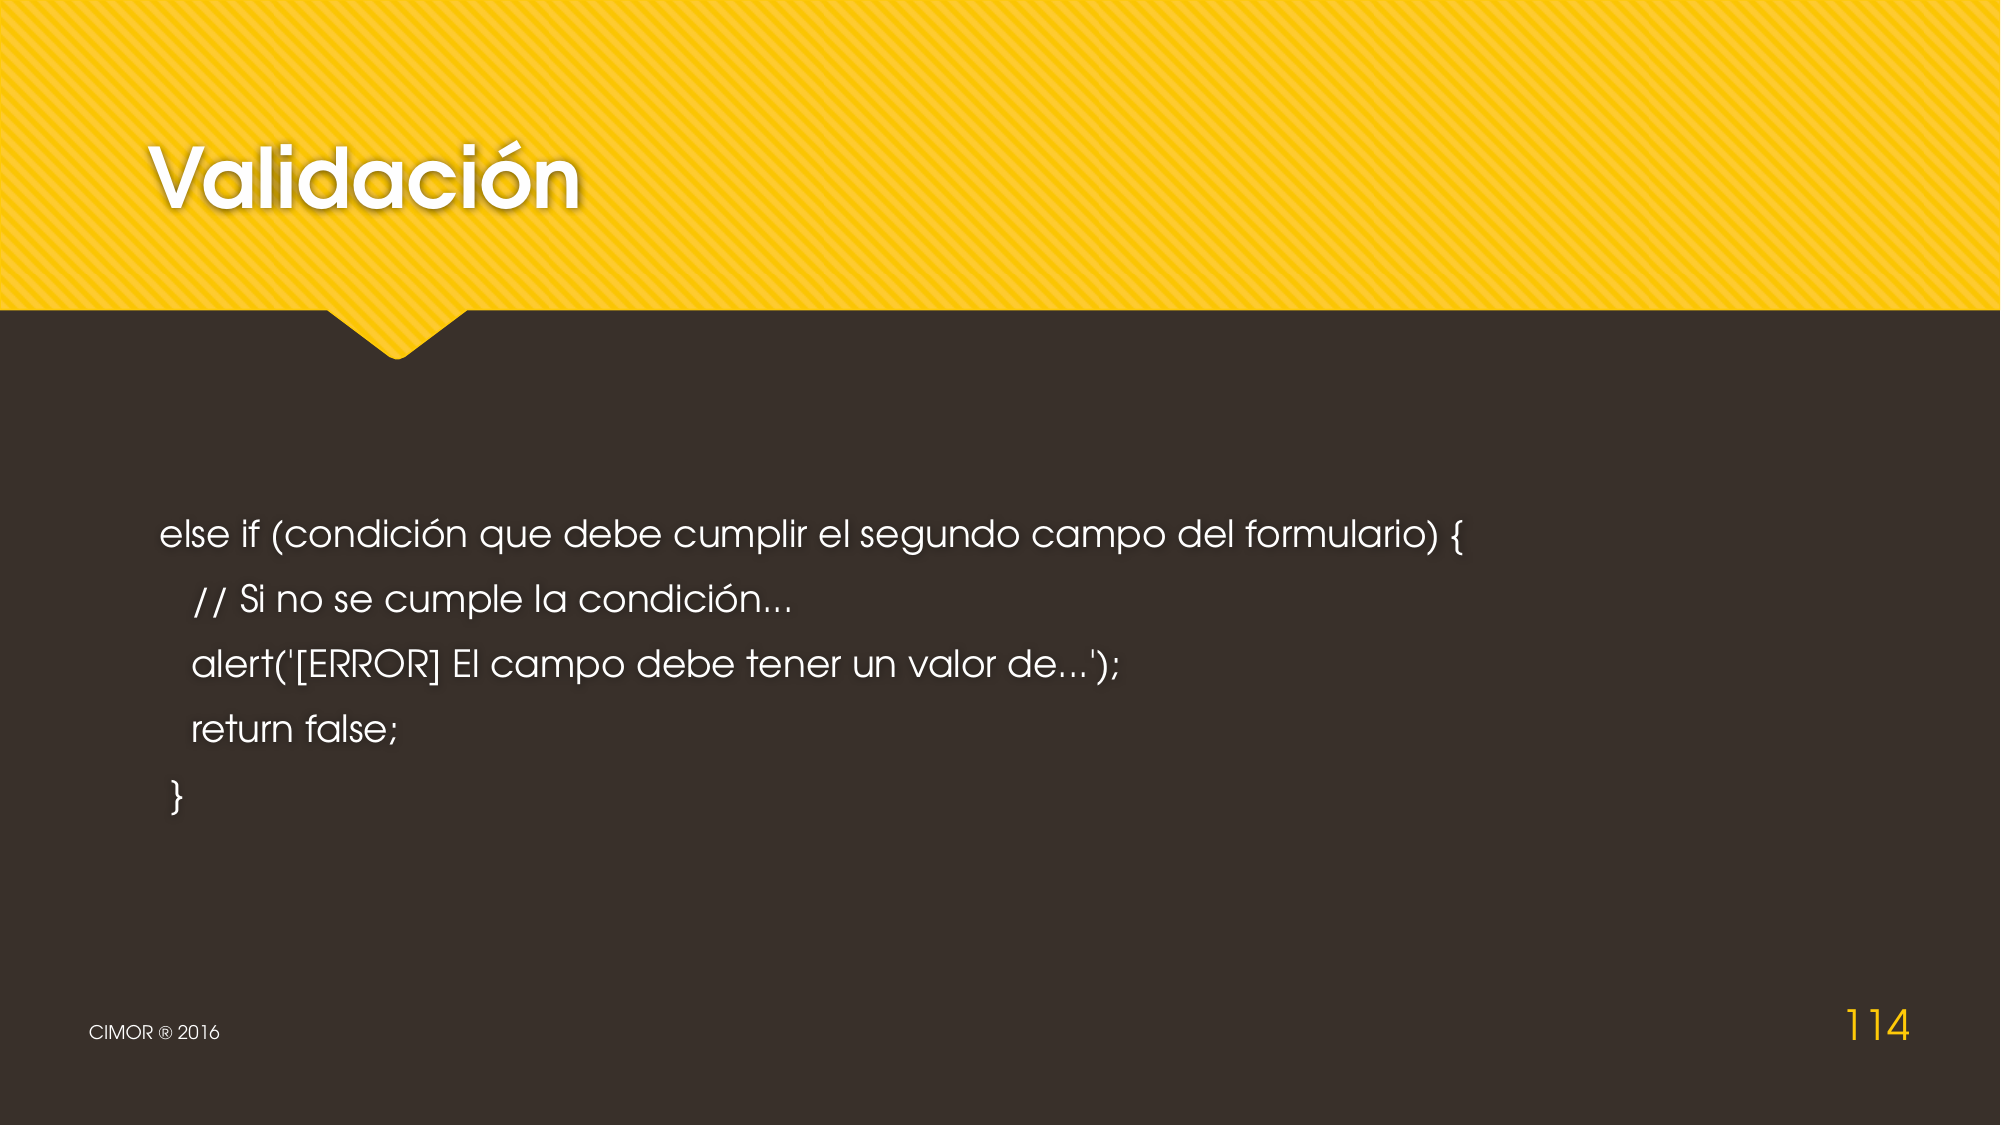

# Validación
 else if (condición que debe cumplir el segundo campo del formulario) {
    // Si no se cumple la condición...
    alert('[ERROR] El campo debe tener un valor de...');
    return false;
  }
114
CIMOR ® 2016